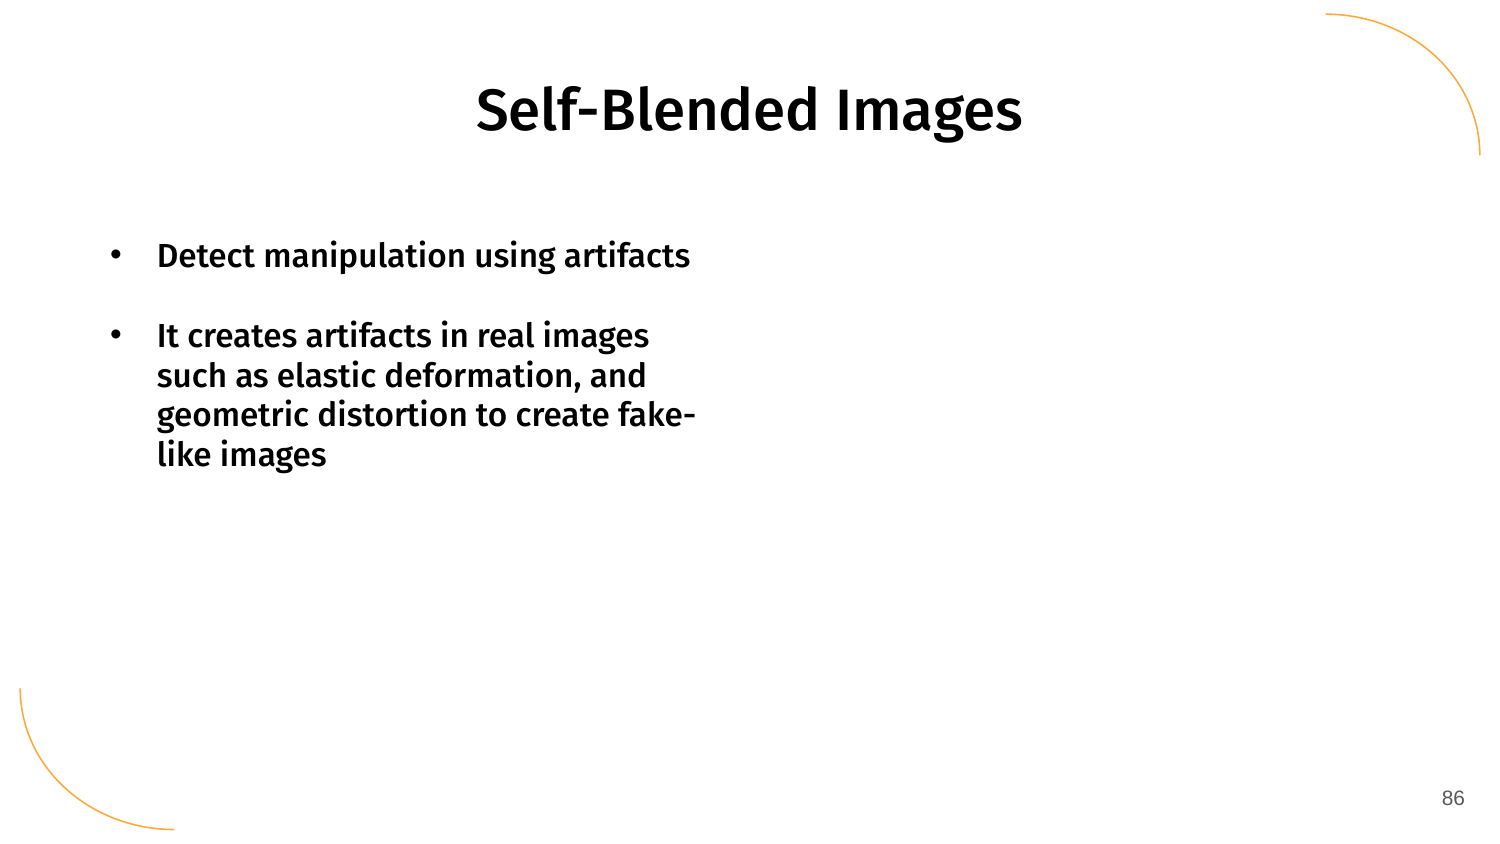

Self-Blended Images
Detect manipulation using artifacts

It creates artifacts in real images such as elastic deformation, and geometric distortion to create fake-like images

86